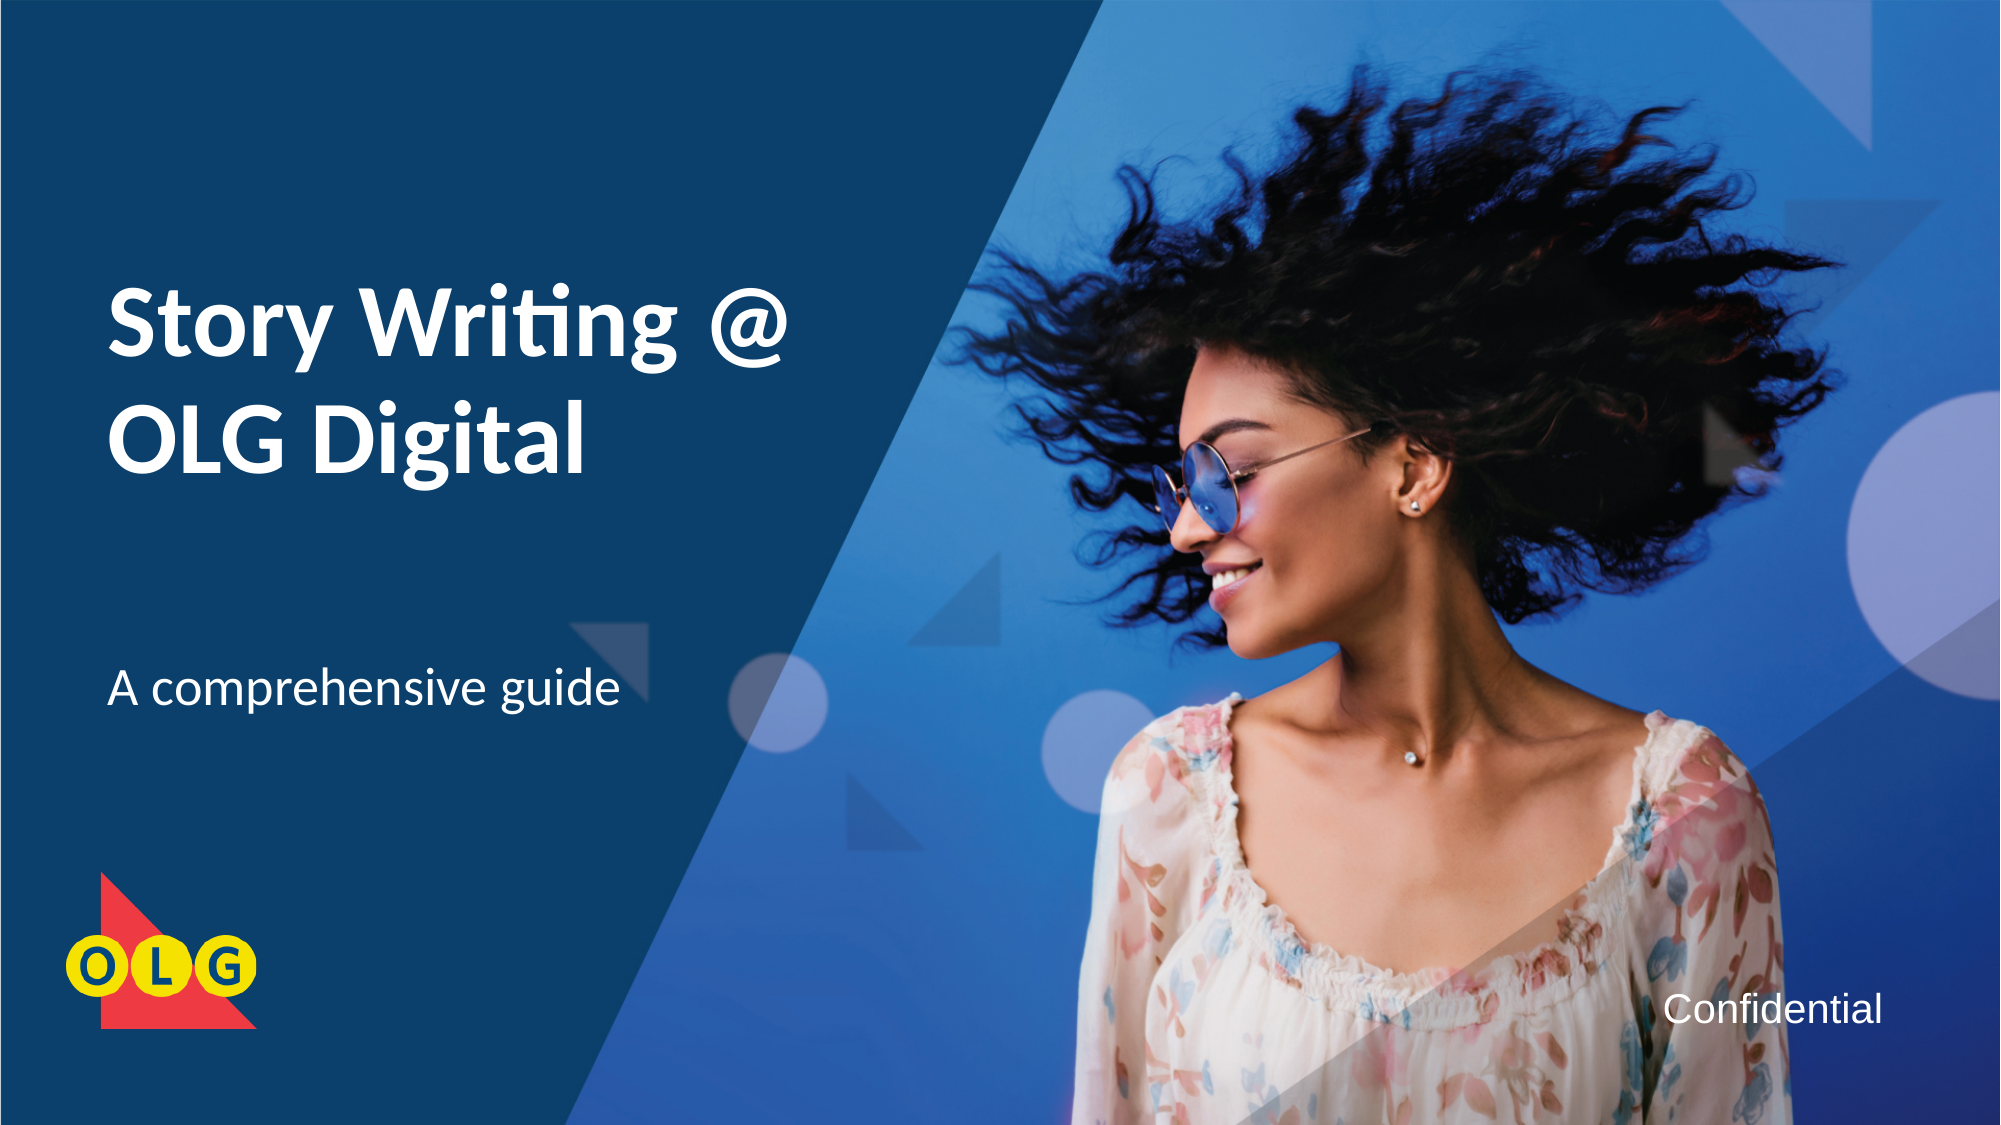

# Story Writing @ OLG Digital
A comprehensive guide